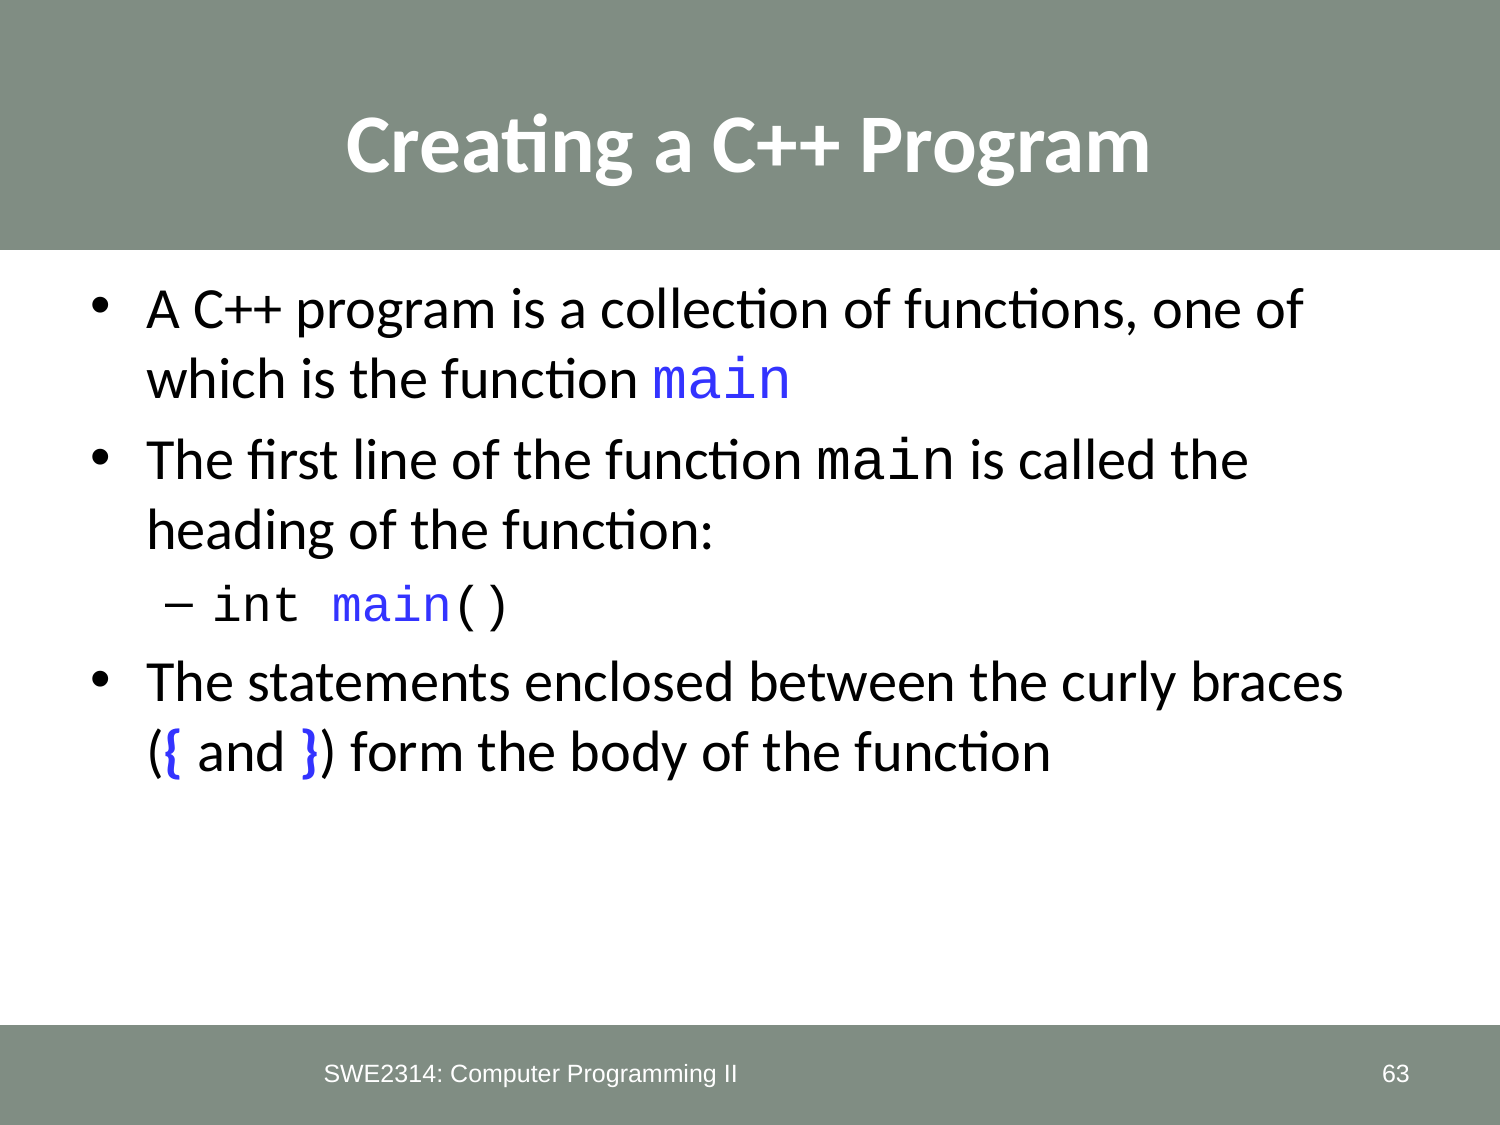

# Creating a C++ Program
A C++ program is a collection of functions, one of which is the function main
The first line of the function main is called the heading of the function:
int main()
The statements enclosed between the curly braces ({ and }) form the body of the function
SWE2314: Computer Programming II
63